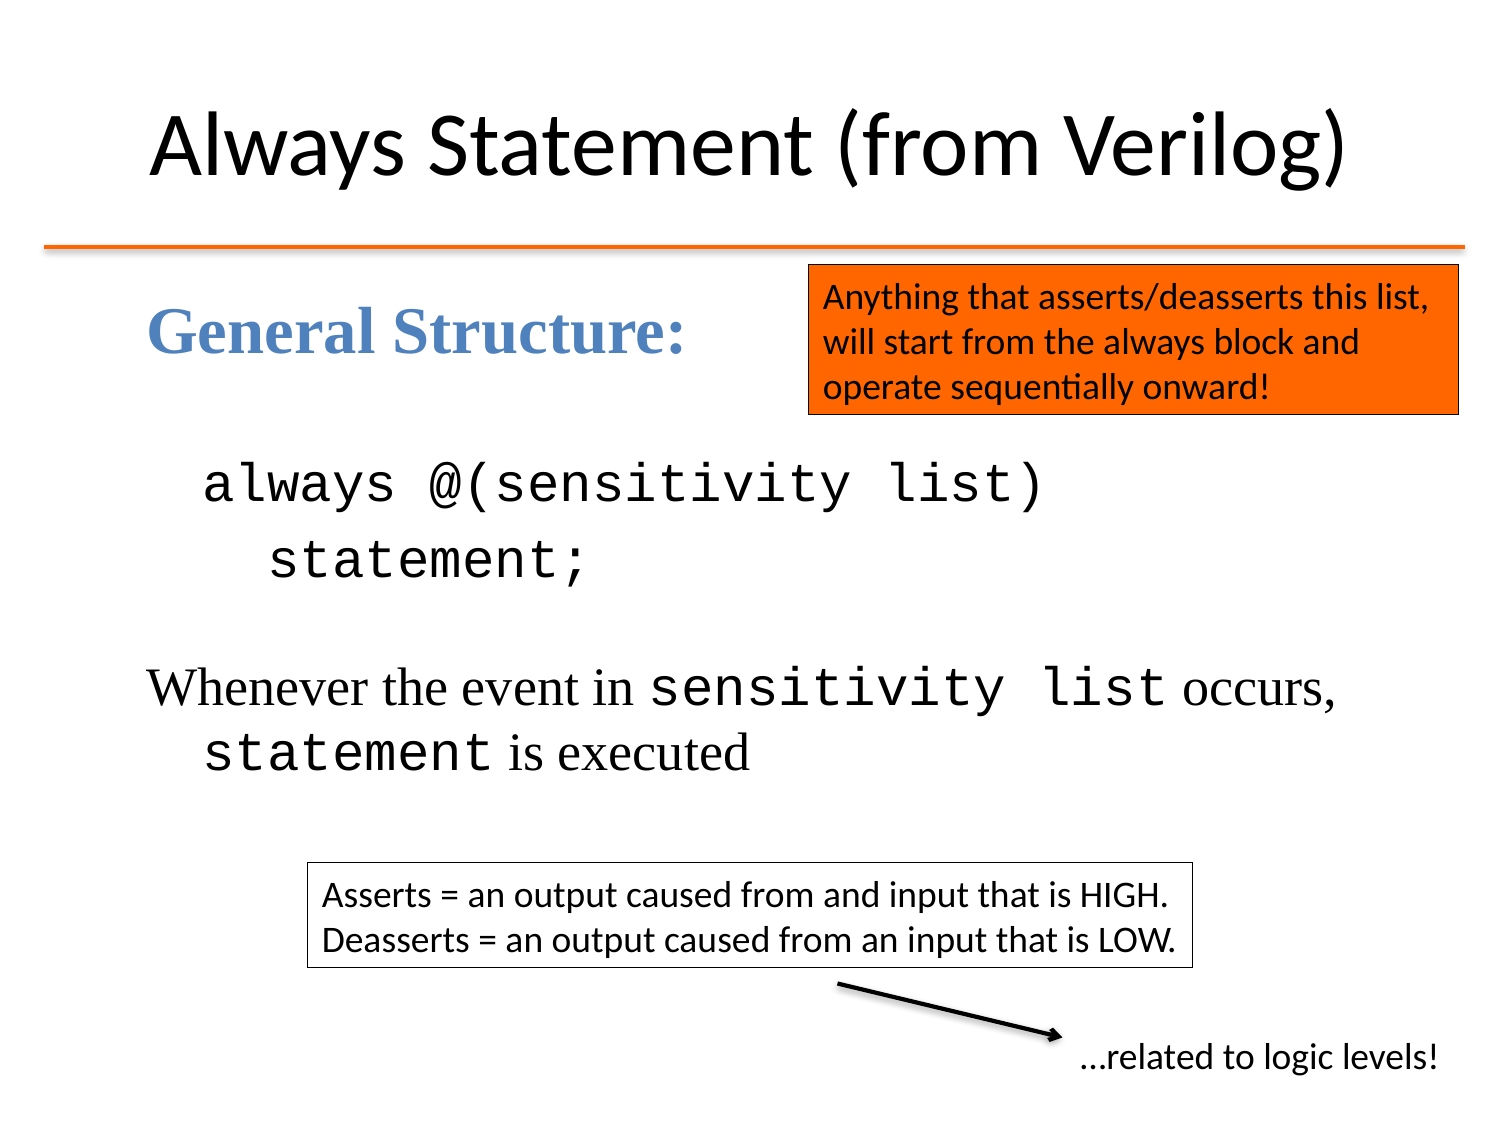

# Always Statement (from Verilog)

Anything that asserts/deasserts this list, will start from the always block and operate sequentially onward!
General Structure:

	always @(sensitivity list)
	  statement;

Whenever the event in sensitivity list occurs, statement is executed

Asserts = an output caused from and input that is HIGH.
Deasserts = an output caused from an input that is LOW.
…related to logic levels!